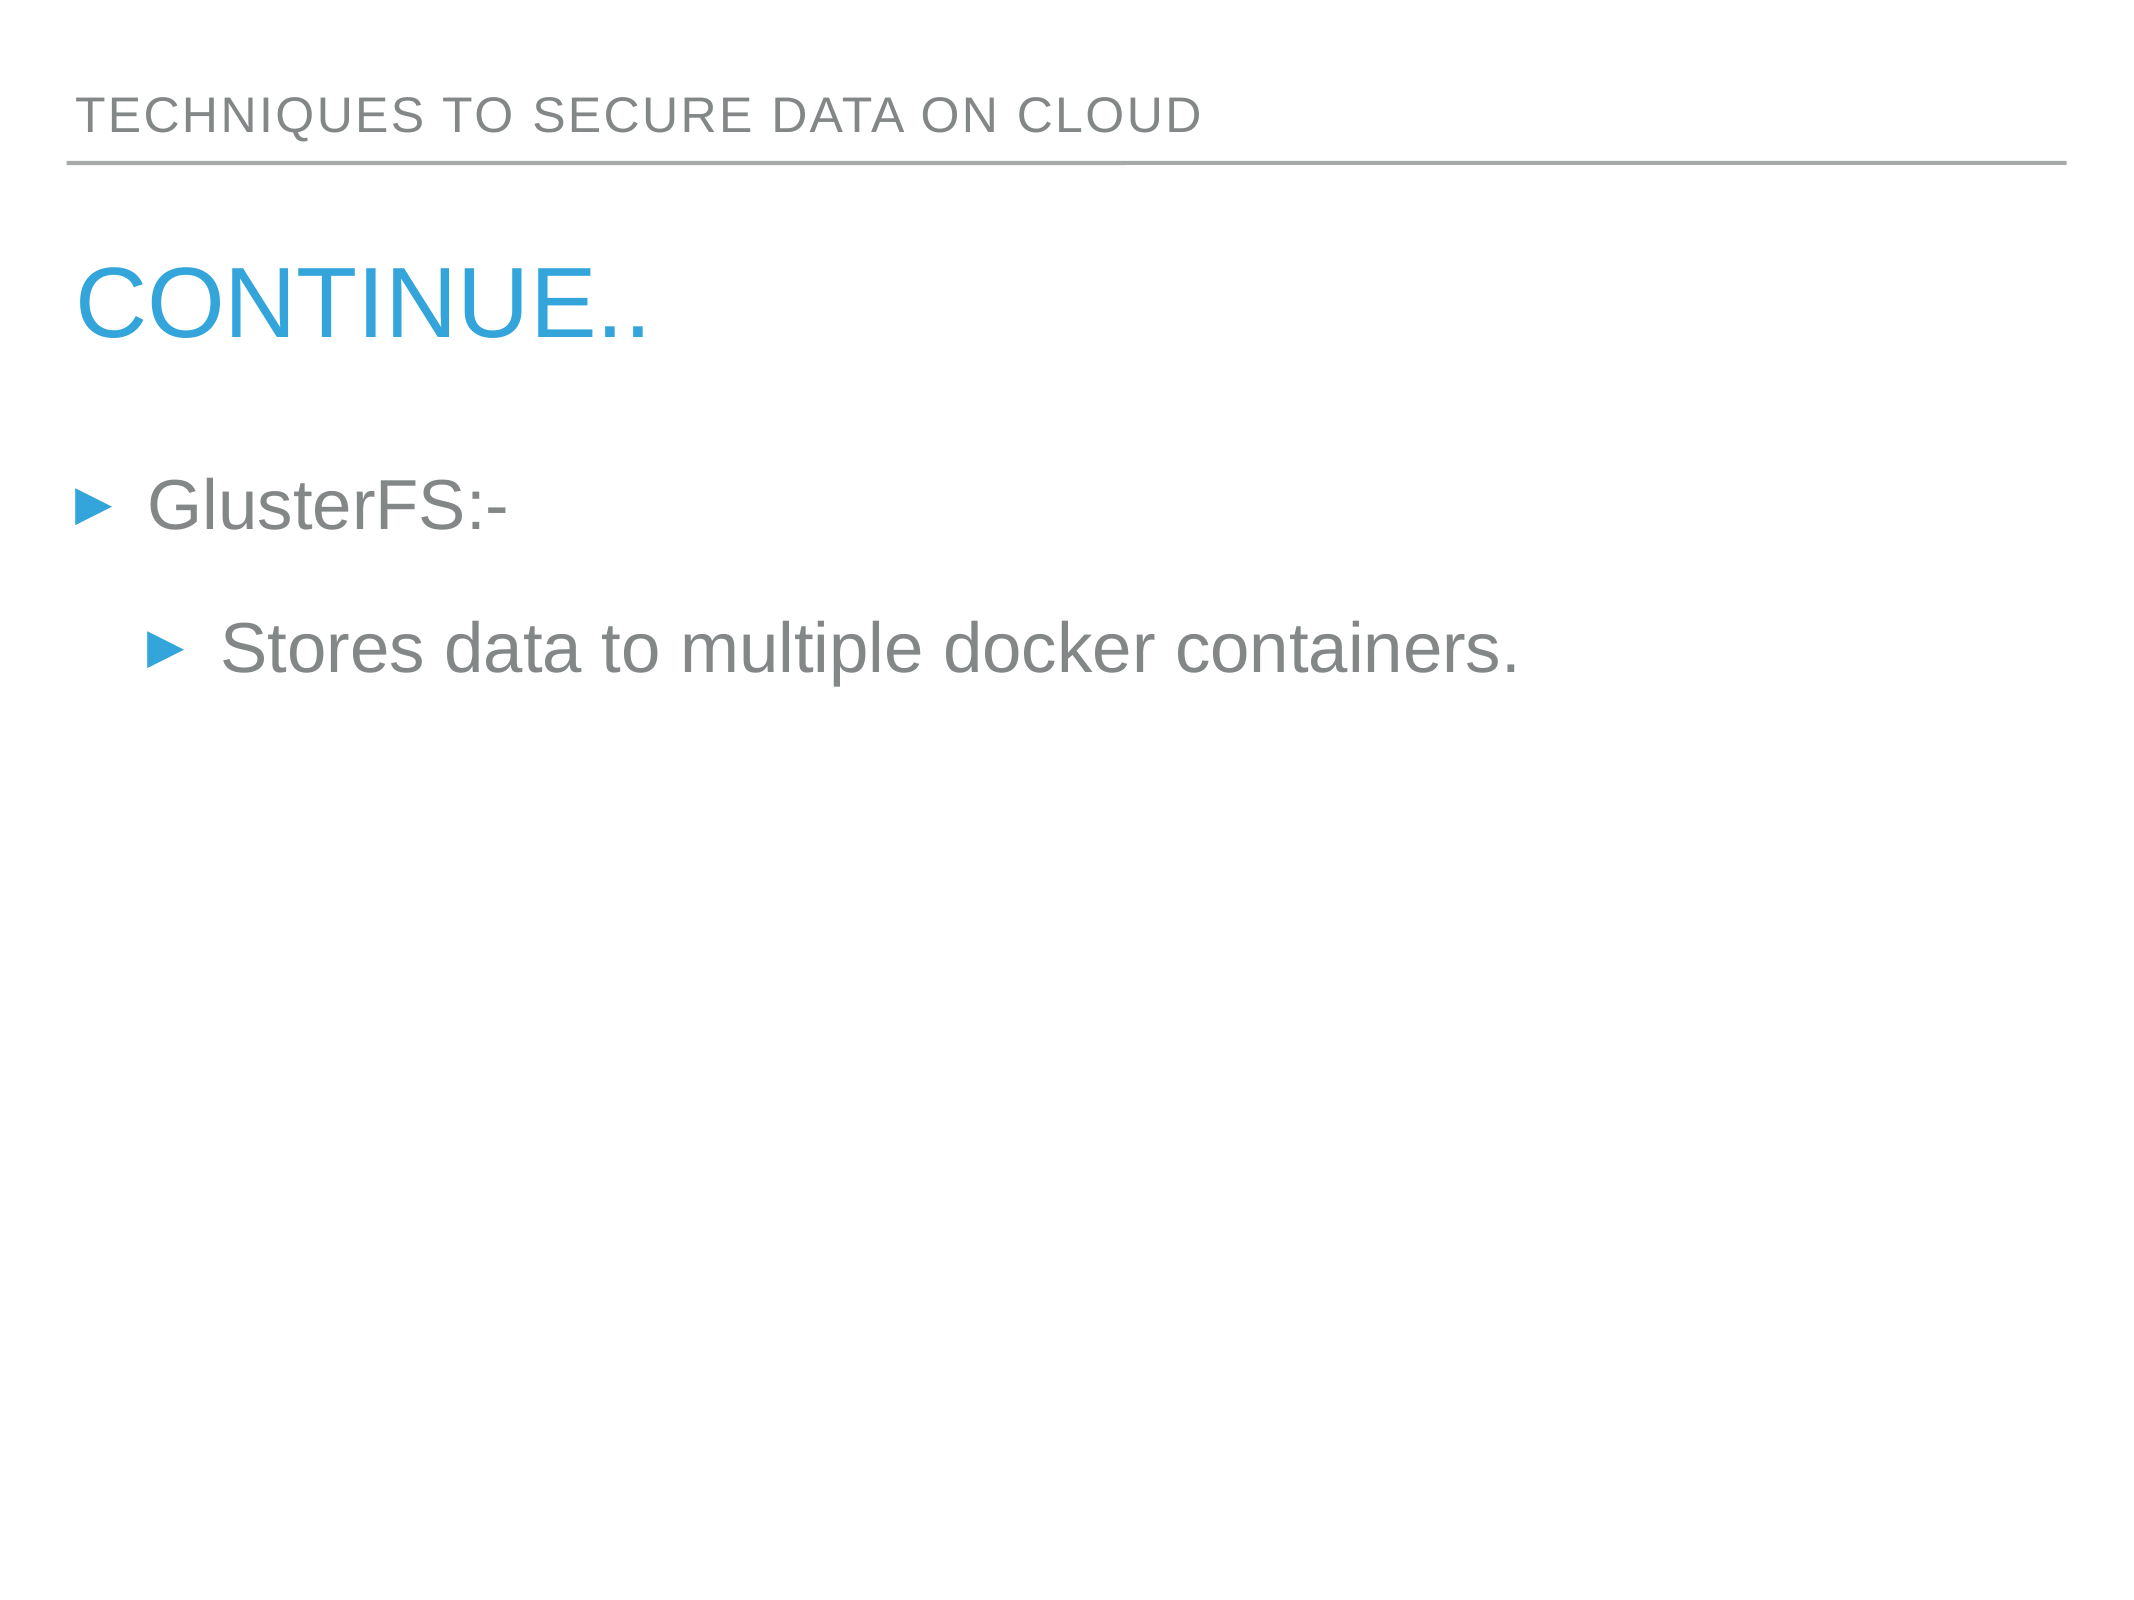

Techniques to secure data on cloud
# Continue..
GlusterFS:-
Stores data to multiple docker containers.